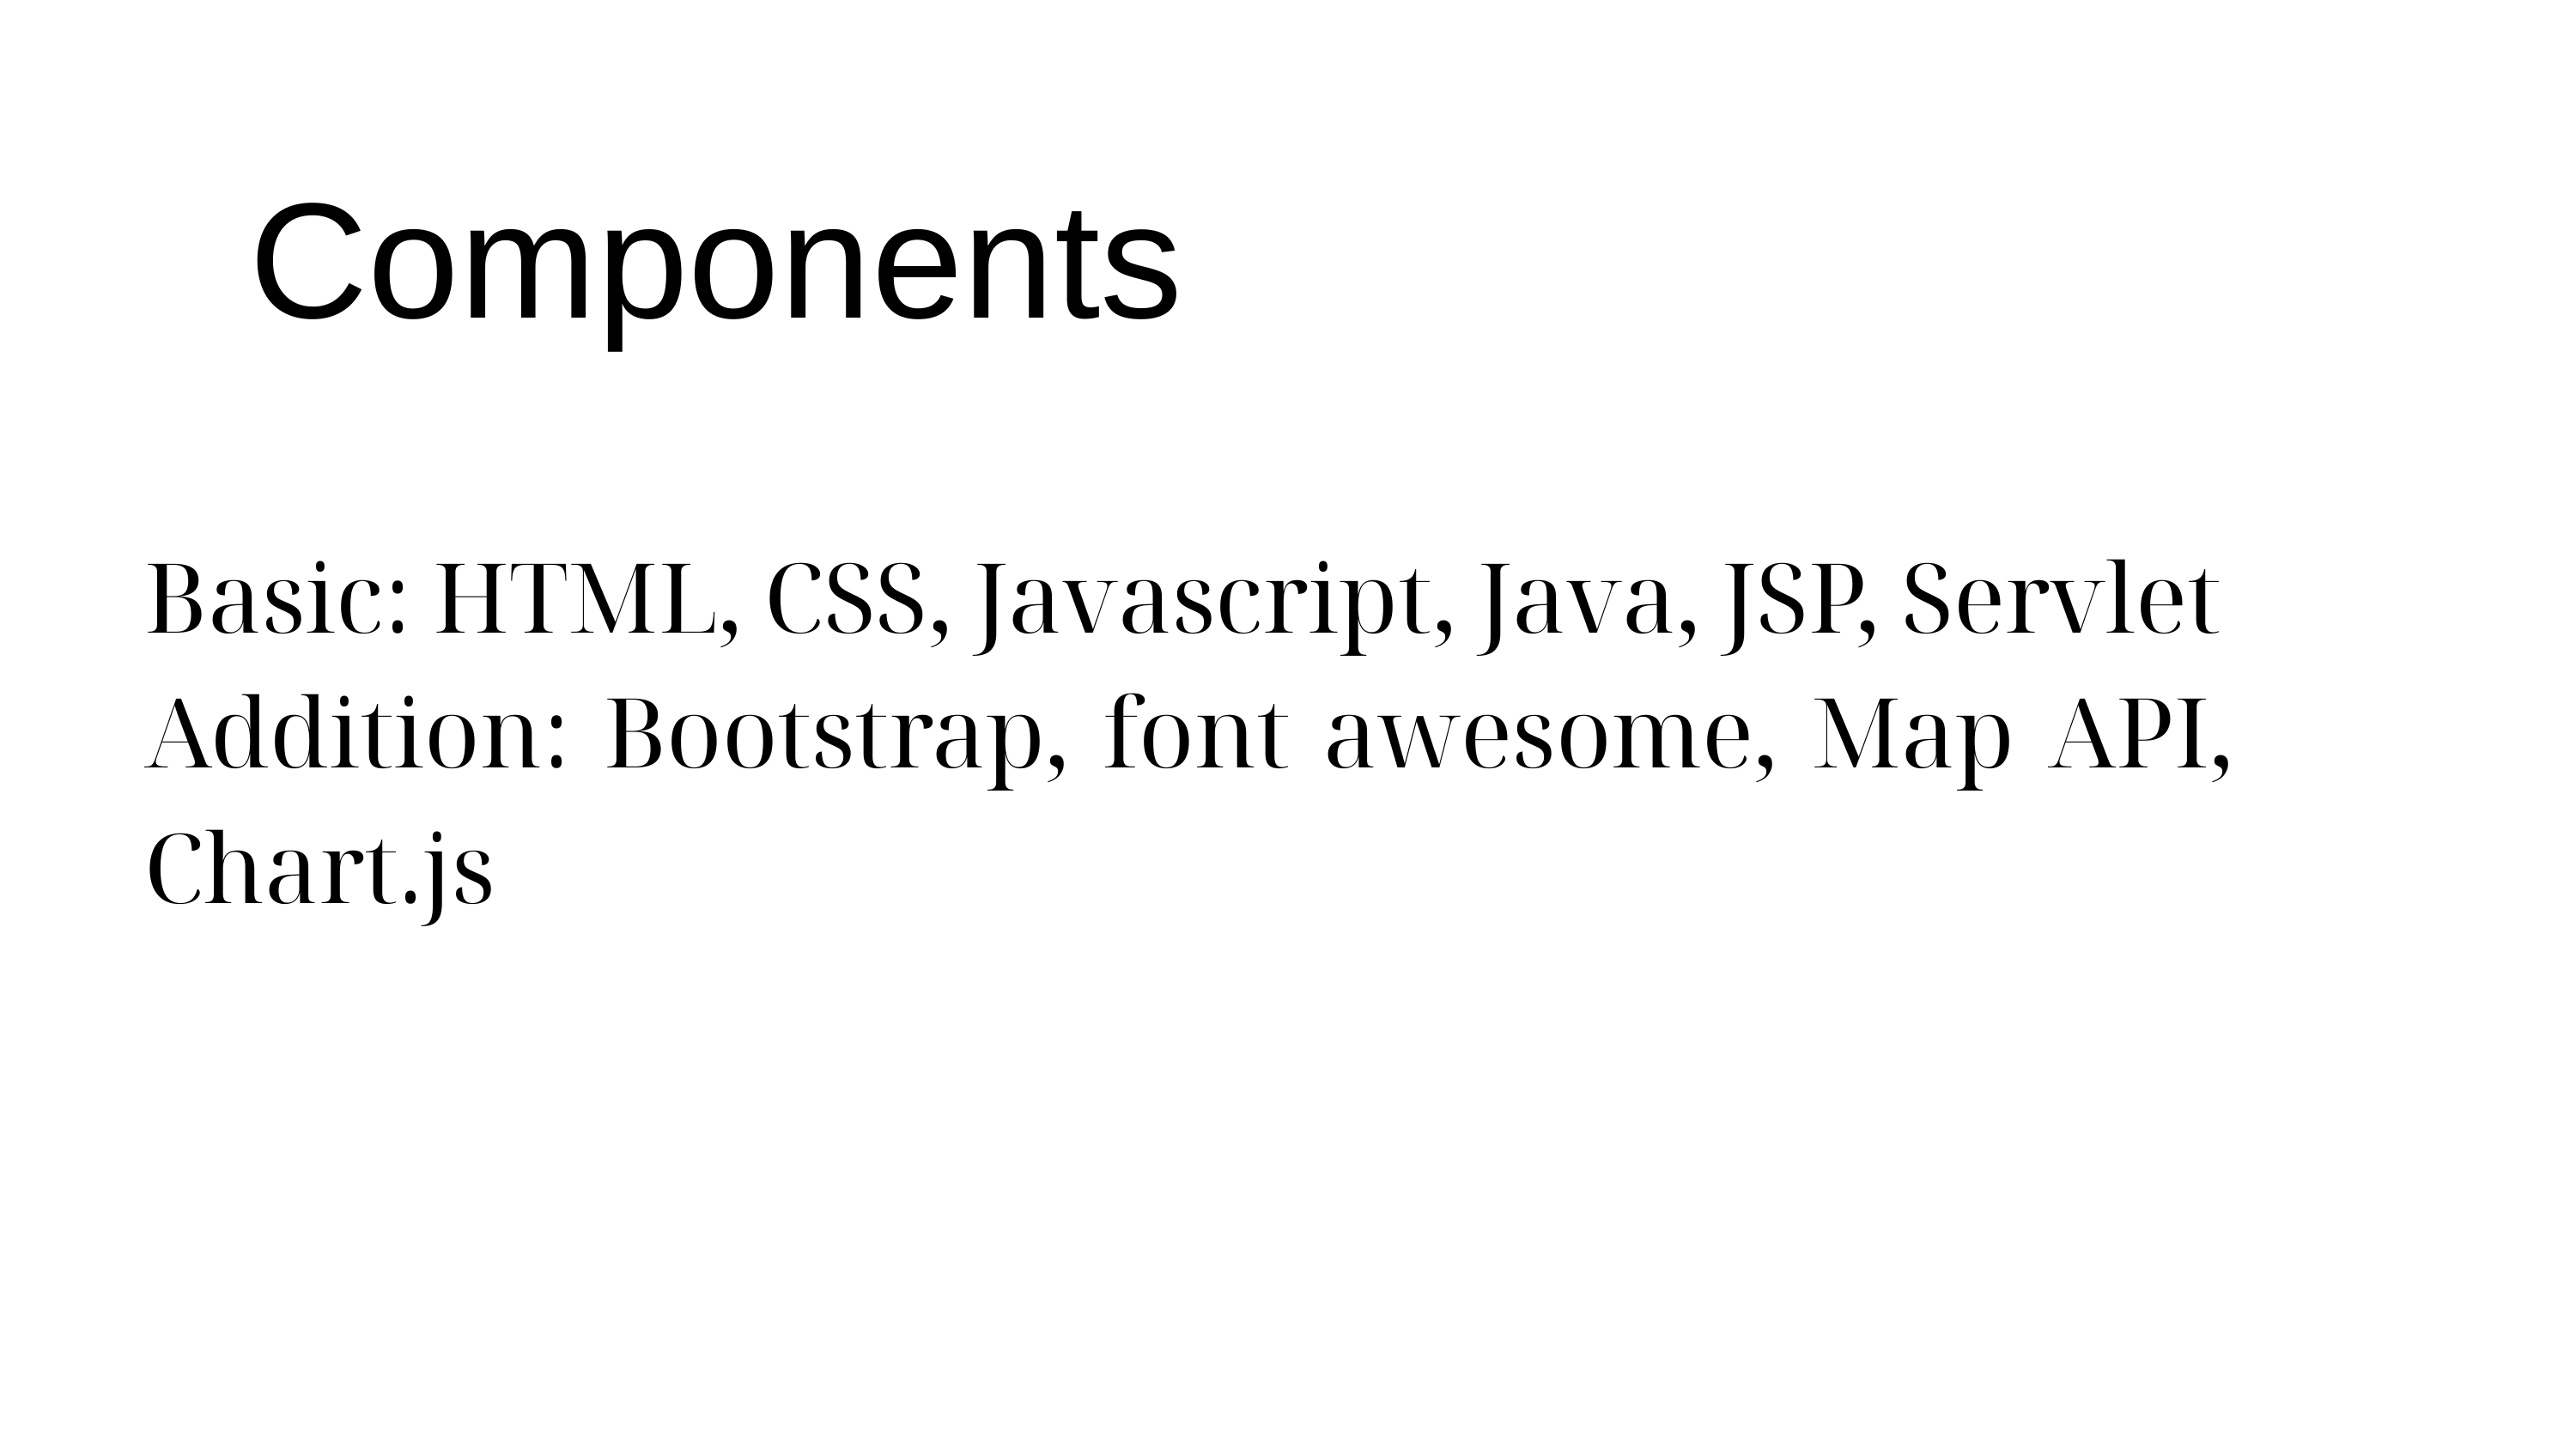

Components
Basic: HTML, CSS, Javascript, Java, JSP, Servlet
Addition: Bootstrap, font awesome, Map API, Chart.js